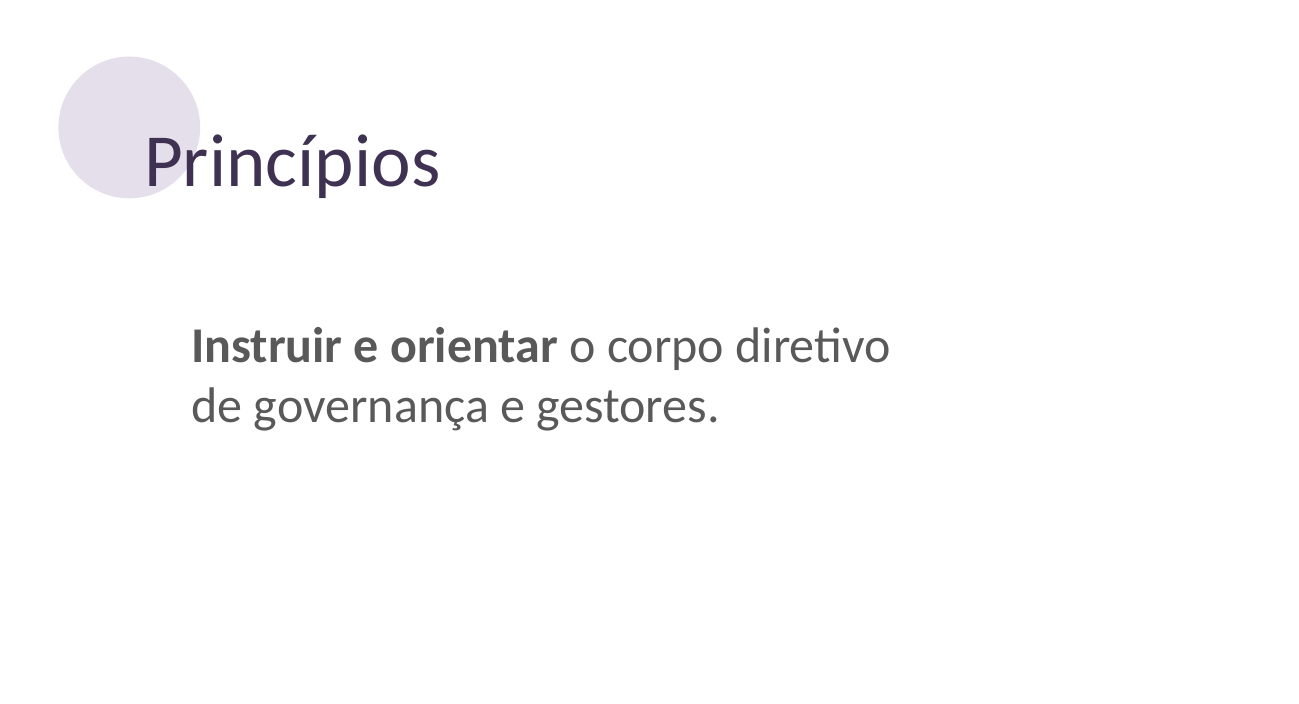

Princípios
Instruir e orientar o corpo diretivo de governança e gestores.